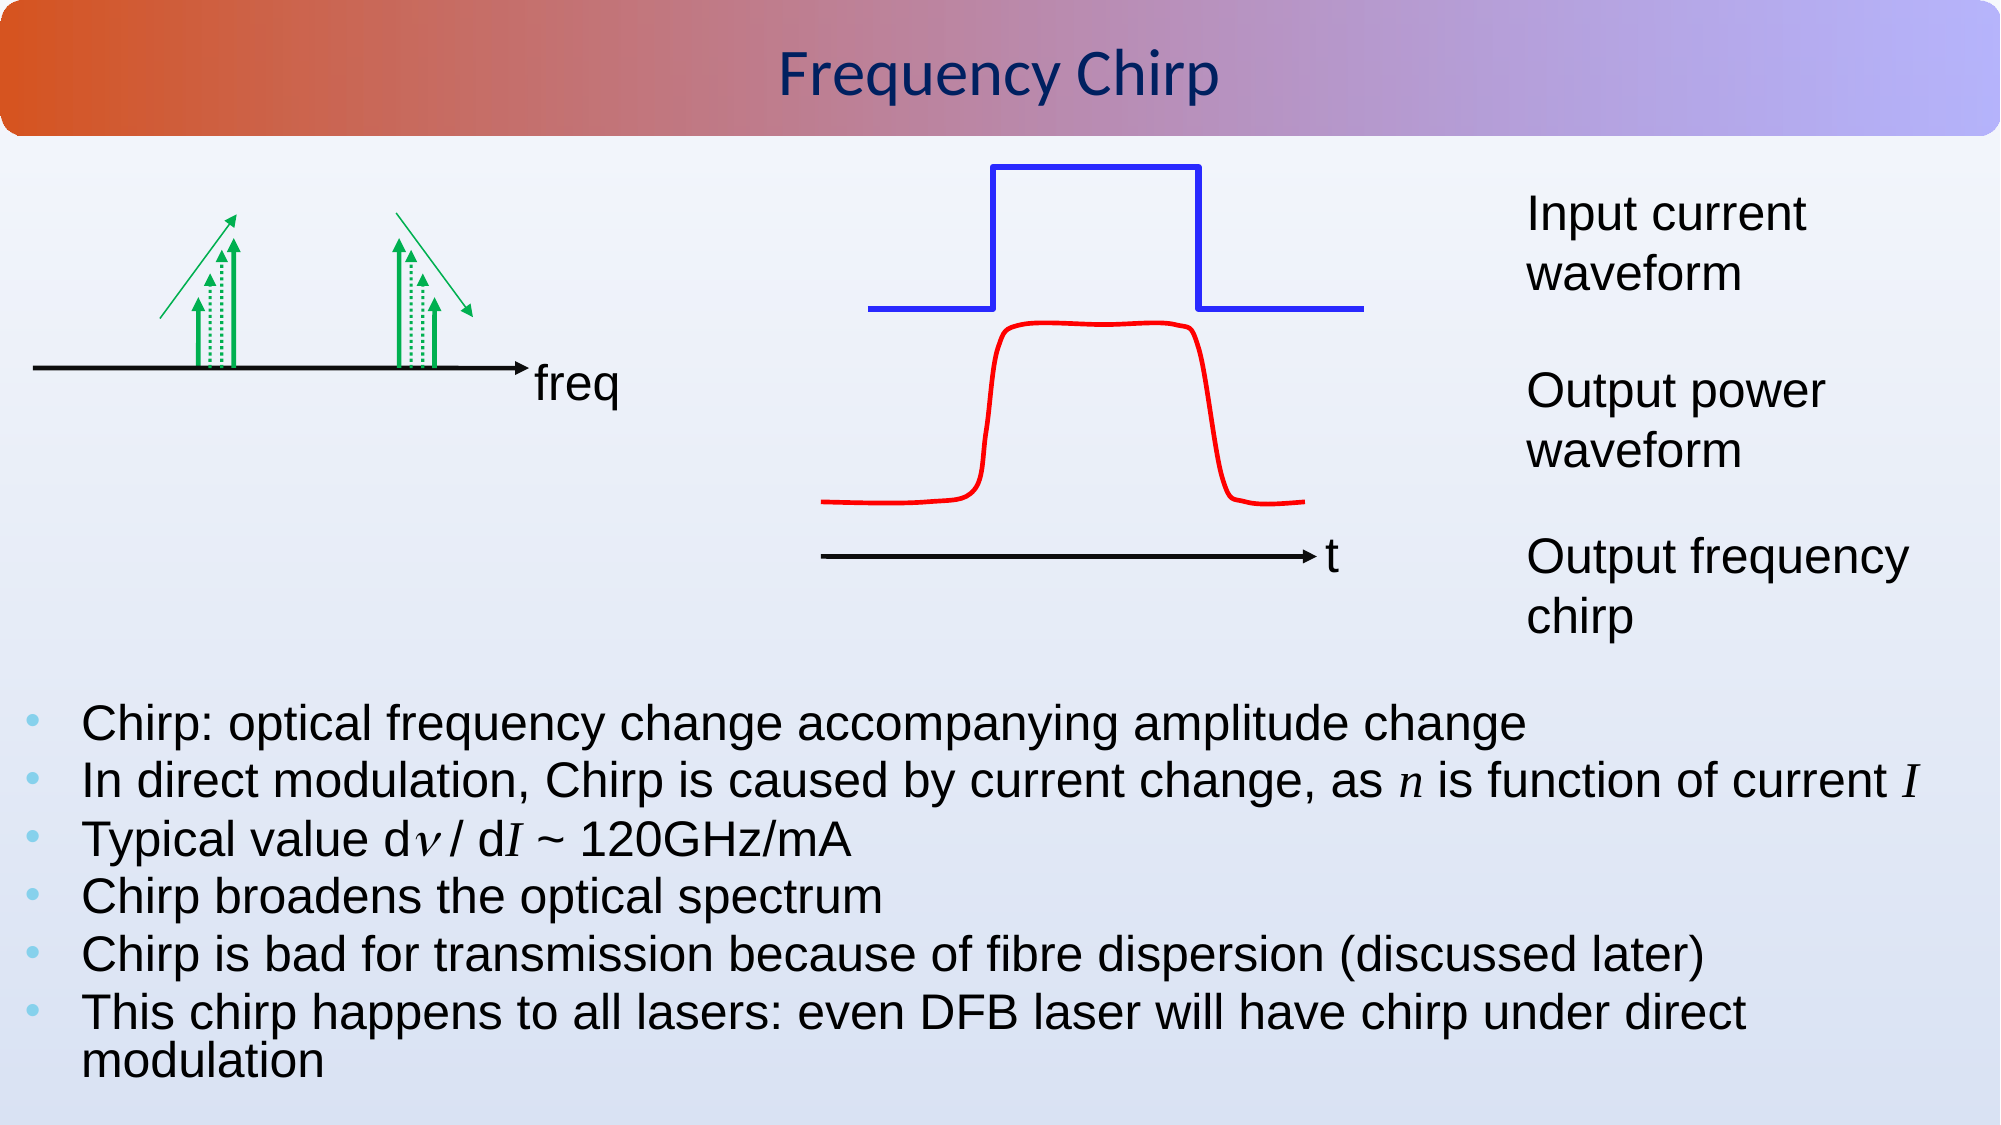

Frequency Chirp
Input current waveform

freq
Output power waveform

t
Output frequency chirp

Chirp: optical frequency change accompanying amplitude change
In direct modulation, Chirp is caused by current change, as n is function of current I
Typical value dν / dI ~ 120GHz/mA
Chirp broadens the optical spectrum
Chirp is bad for transmission because of fibre dispersion (discussed later)
This chirp happens to all lasers: even DFB laser will have chirp under direct modulation